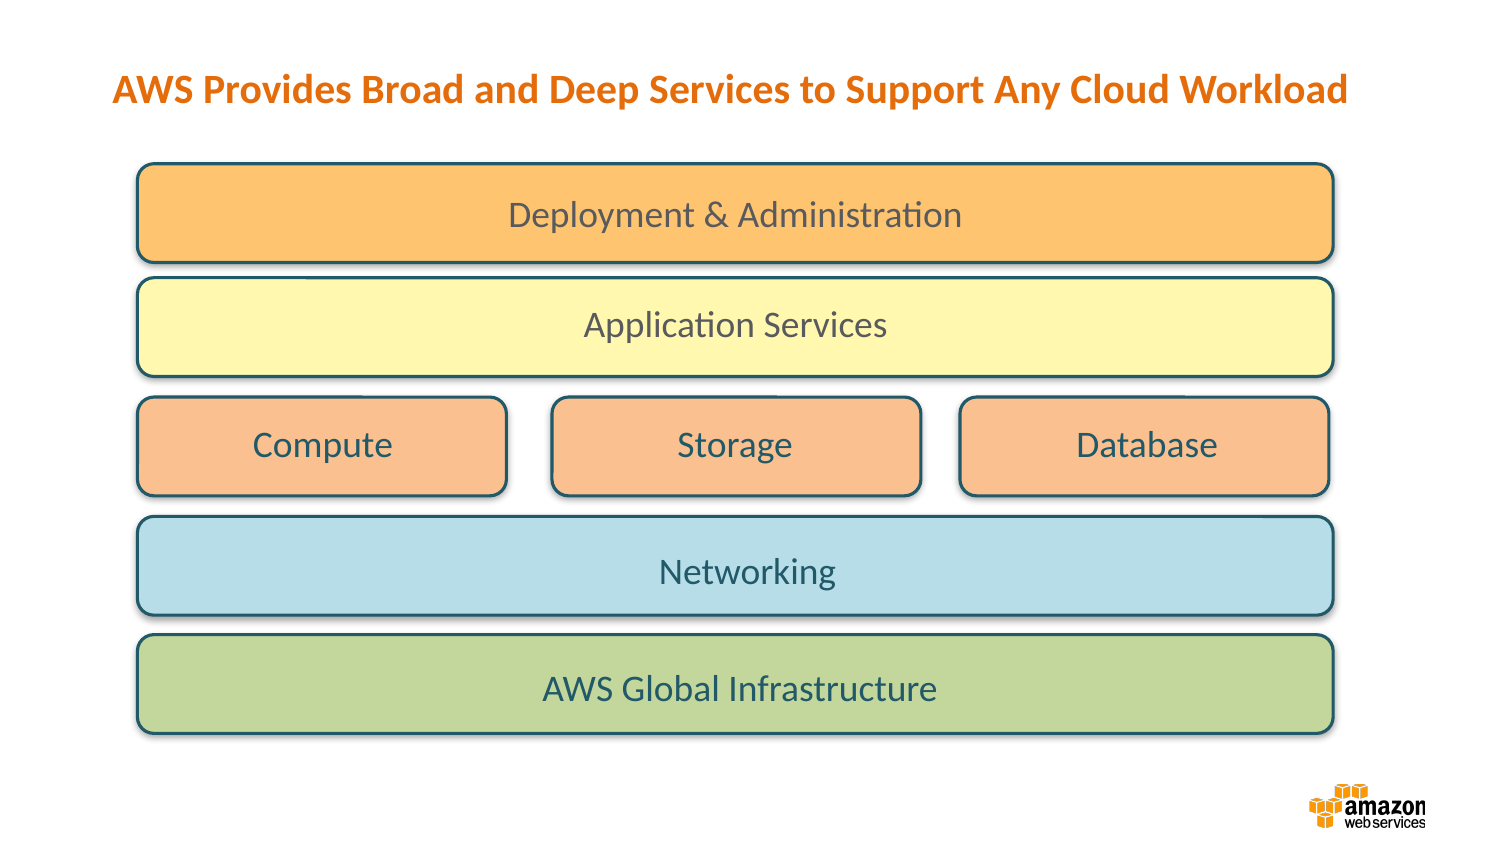

AWS Provides Broad and Deep Services to Support Any Cloud Workload

Deployment & Administration

Application Services

Compute
Storage
Database

Networking

AWS Global Infrastructure